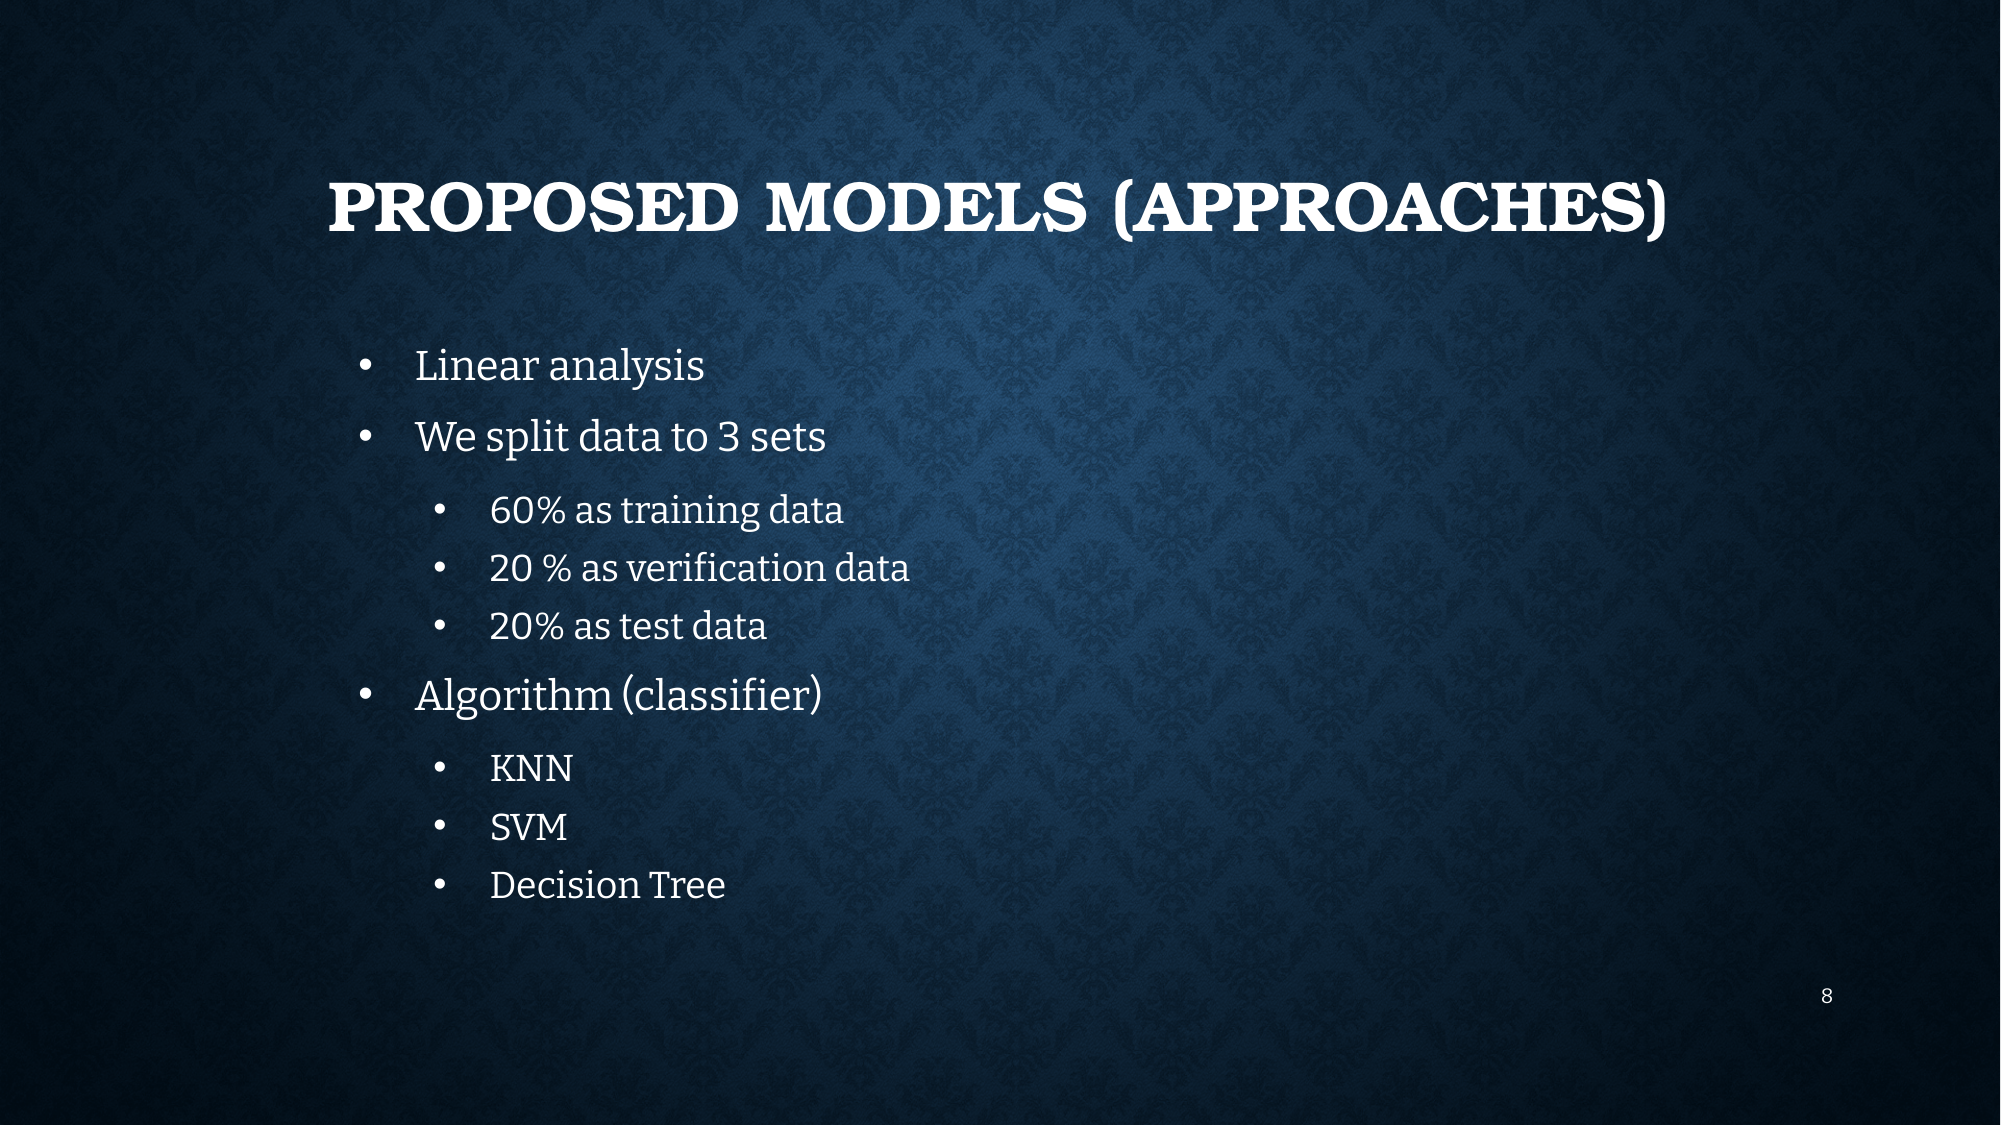

# PROPOSED MODELS (APPROACHES)
Linear analysis
We split data to 3 sets
60% as training data
20 % as verification data
20% as test data
Algorithm (classifier)
KNN
SVM
Decision Tree
8